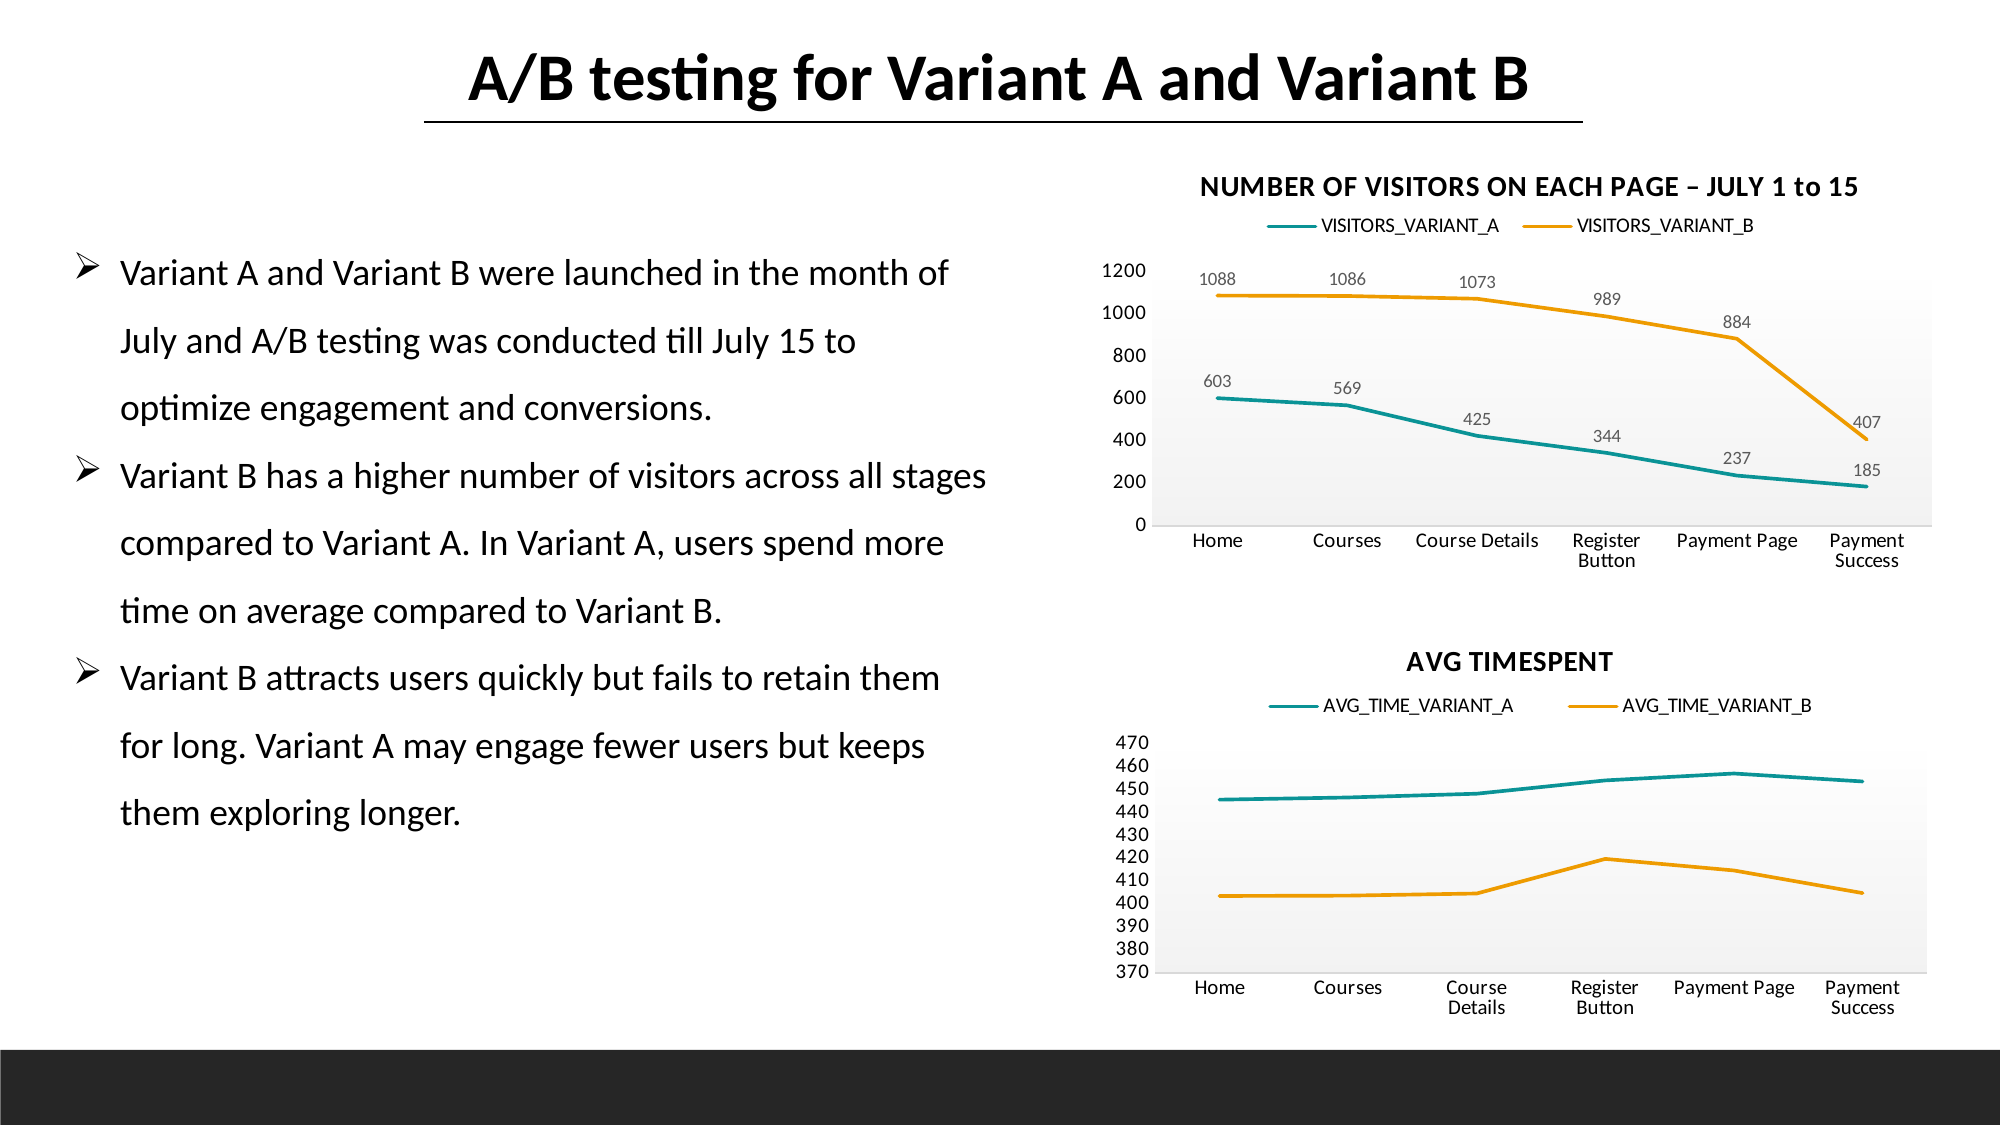

A/B testing for Variant A and Variant B

### Chart: NUMBER OF VISITORS ON EACH PAGE – JULY 1 to 15

| Category | VISITORS_VARIANT_A | VISITORS_VARIANT_B |
|---|---|---|
| Home | 603.0 | 1088.0 |
| Courses | 569.0 | 1086.0 |
| Course Details | 425.0 | 1073.0 |
| Register Button | 344.0 | 989.0 |
| Payment Page | 237.0 | 884.0 |
| Payment Success | 185.0 | 407.0 |
Variant A and Variant B were launched in the month of July and A/B testing was conducted till July 15 to optimize engagement and conversions.
Variant B has a higher number of visitors across all stages compared to Variant A. In Variant A, users spend more time on average compared to Variant B.
Variant B attracts users quickly but fails to retain them for long. Variant A may engage fewer users but keeps them exploring longer.

### Chart: AVG TIMESPENT

| Category | AVG_TIME_VARIANT_A | AVG_TIME_VARIANT_B |
|---|---|---|
| Home | 445.65 | 403.6 |
| Courses | 446.61 | 403.74 |
| Course Details | 448.25 | 404.67 |
| Register Button | 454.06 | 419.77 |
| Payment Page | 457.07 | 414.73 |
| Payment Success | 453.6 | 404.86 |